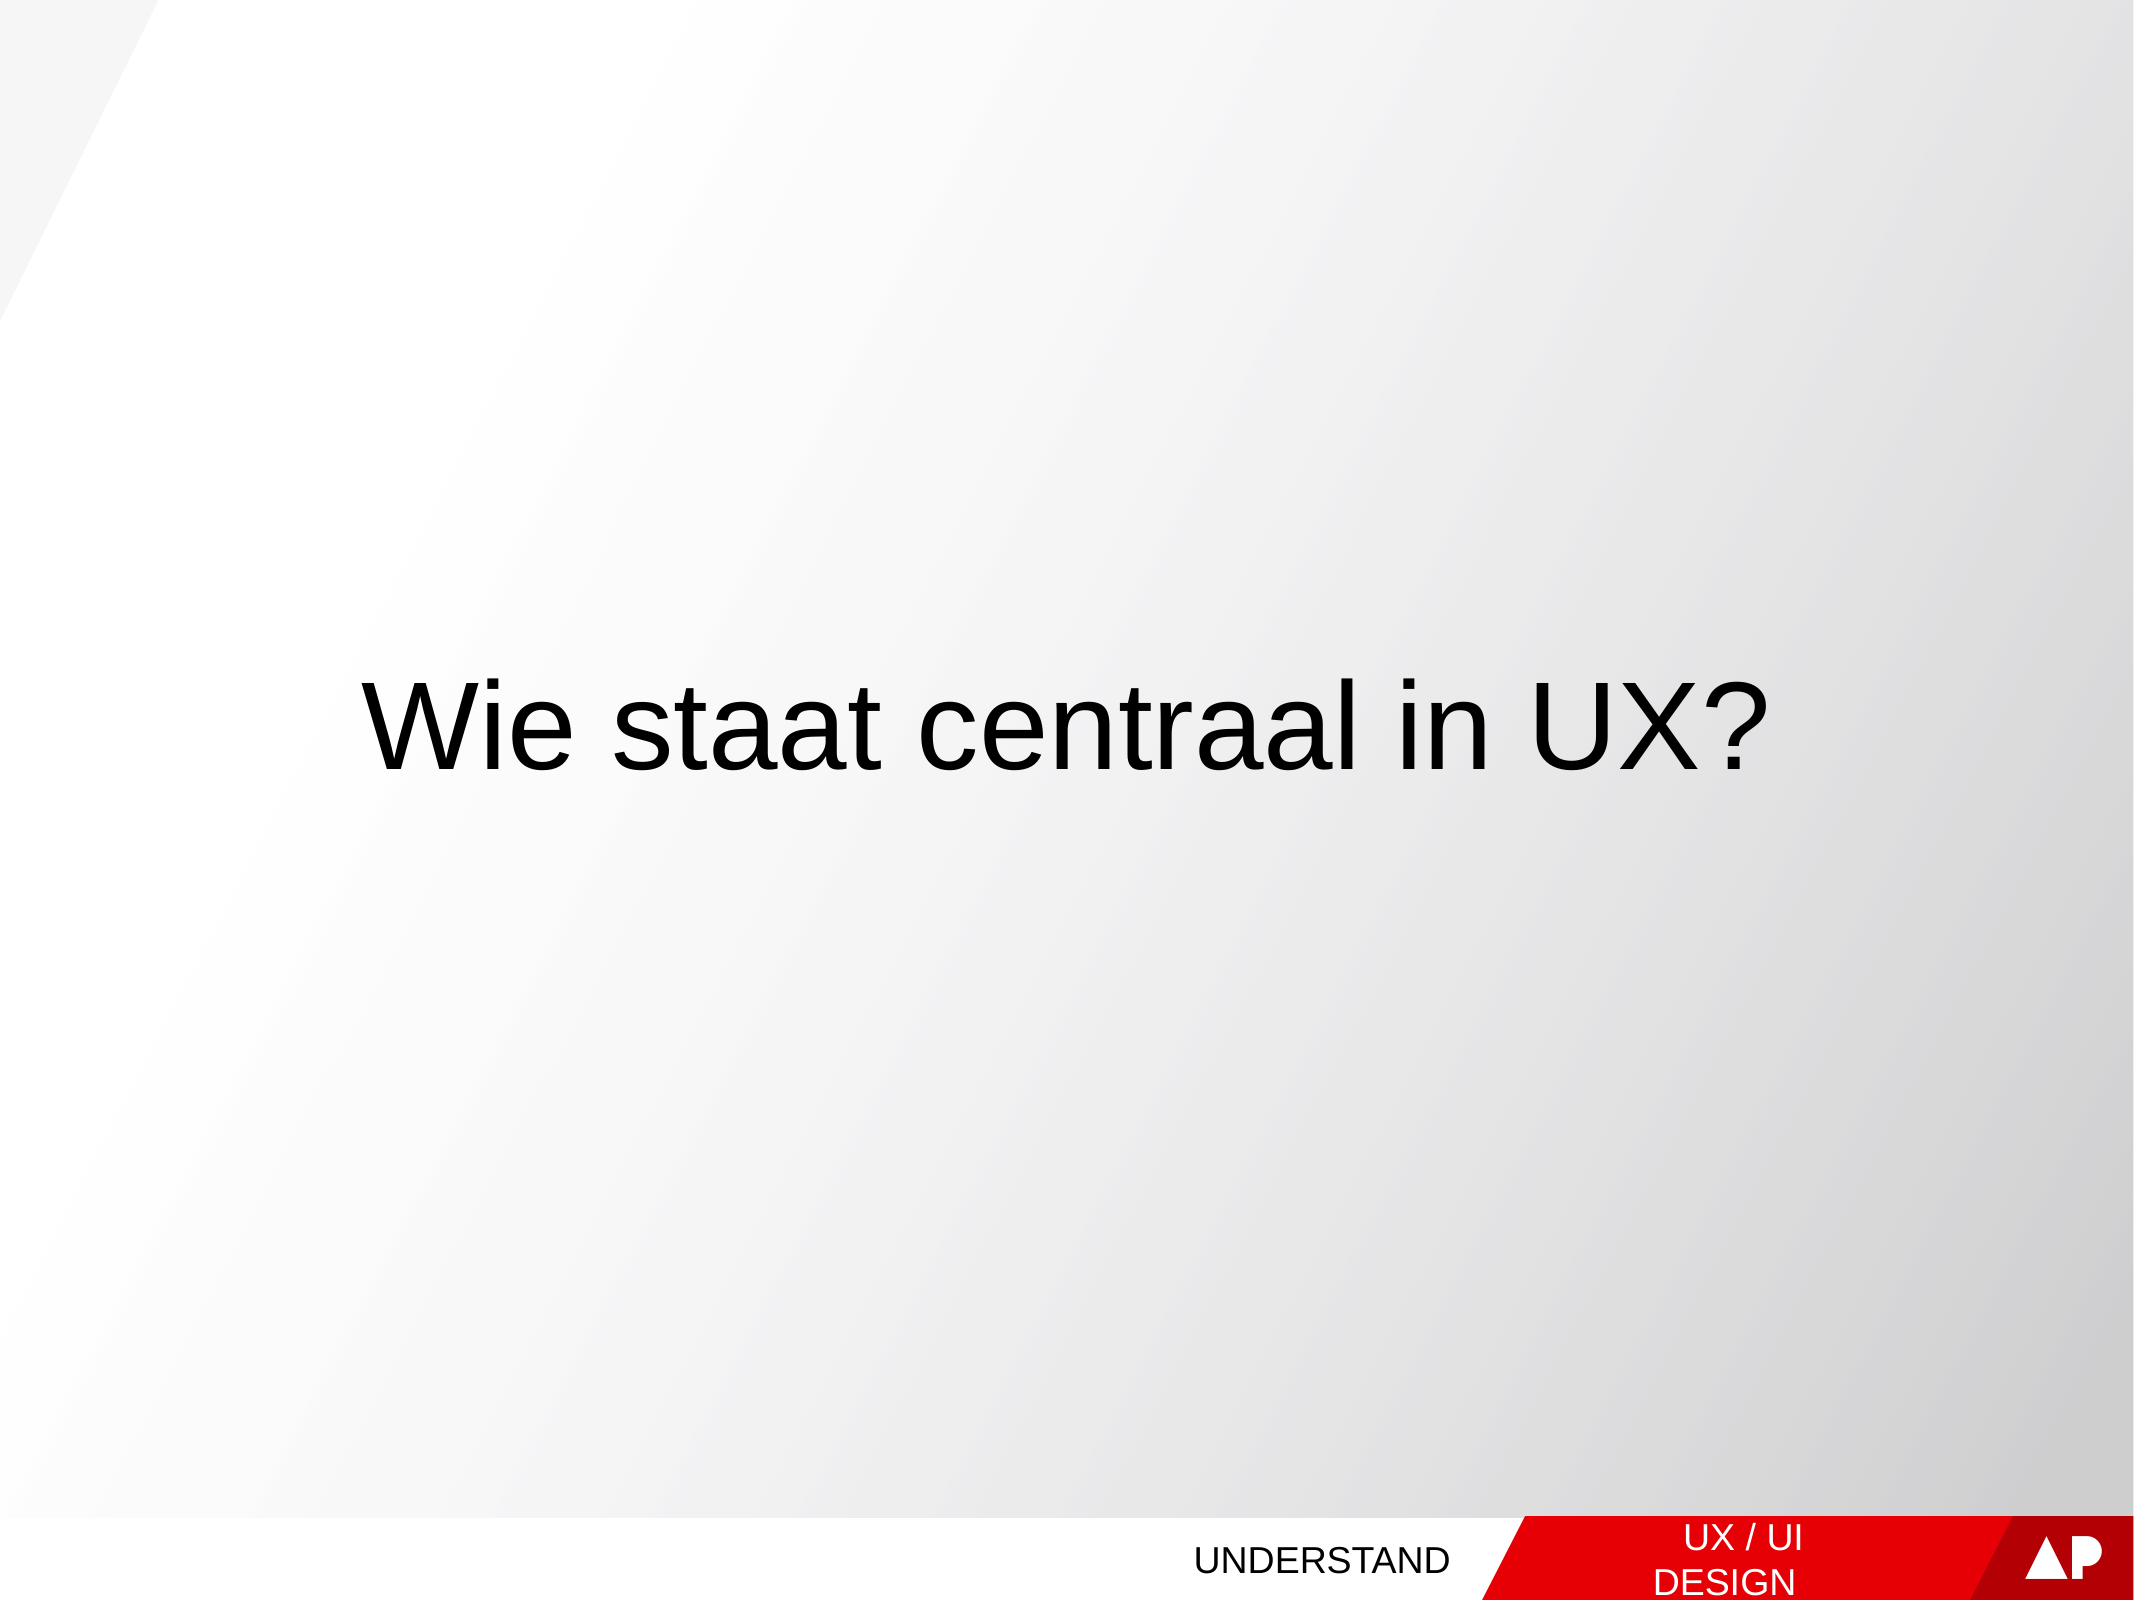

# Wie staat centraal in UX?
UNDERSTAND